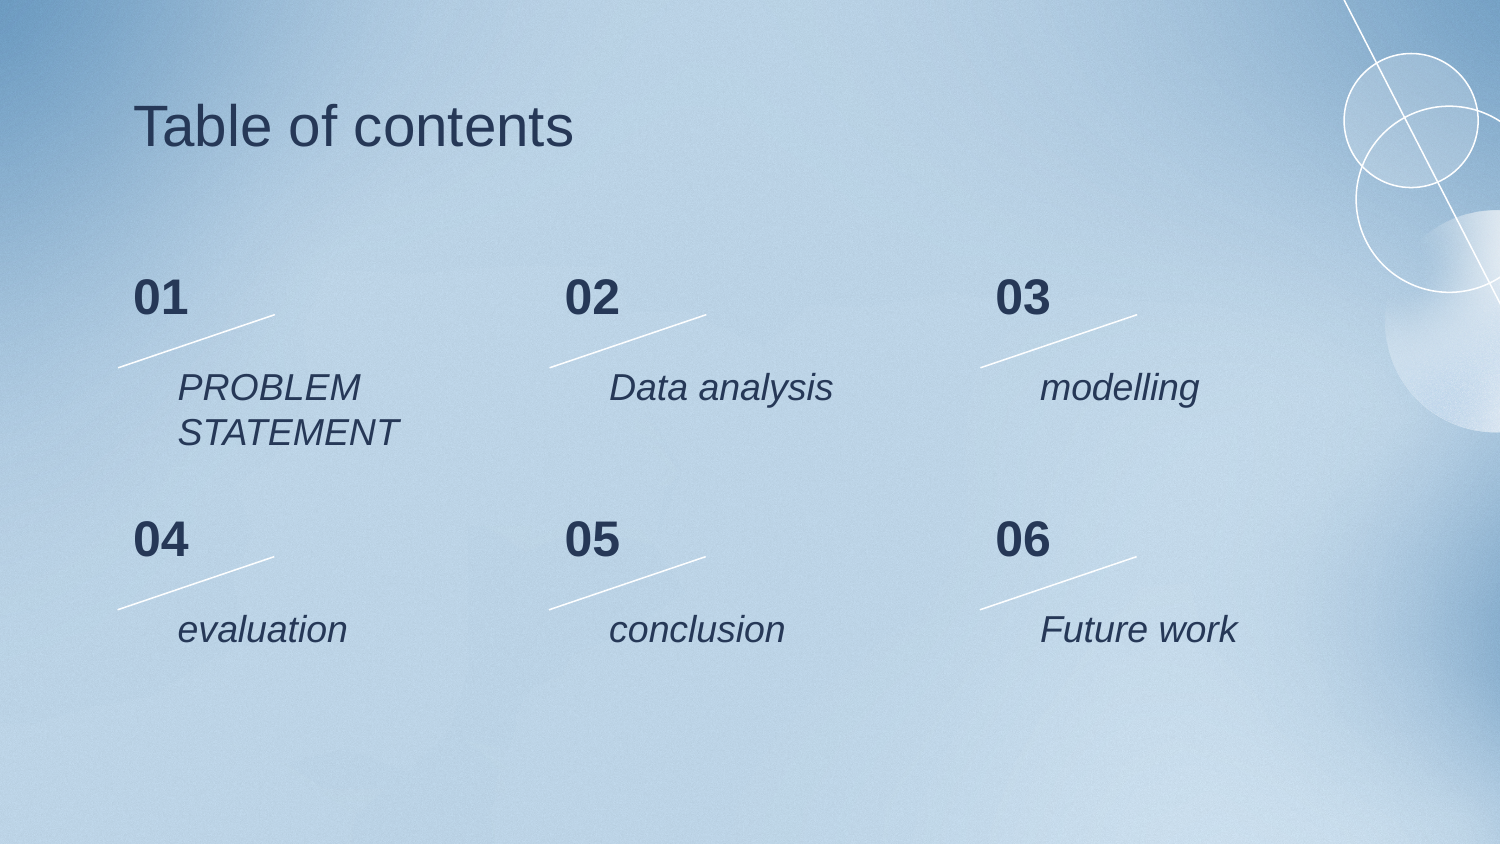

# Table of contents
01
02
03
PROBLEM STATEMENT

Data analysis
modelling
04
05
06
evaluation
conclusion
Future work